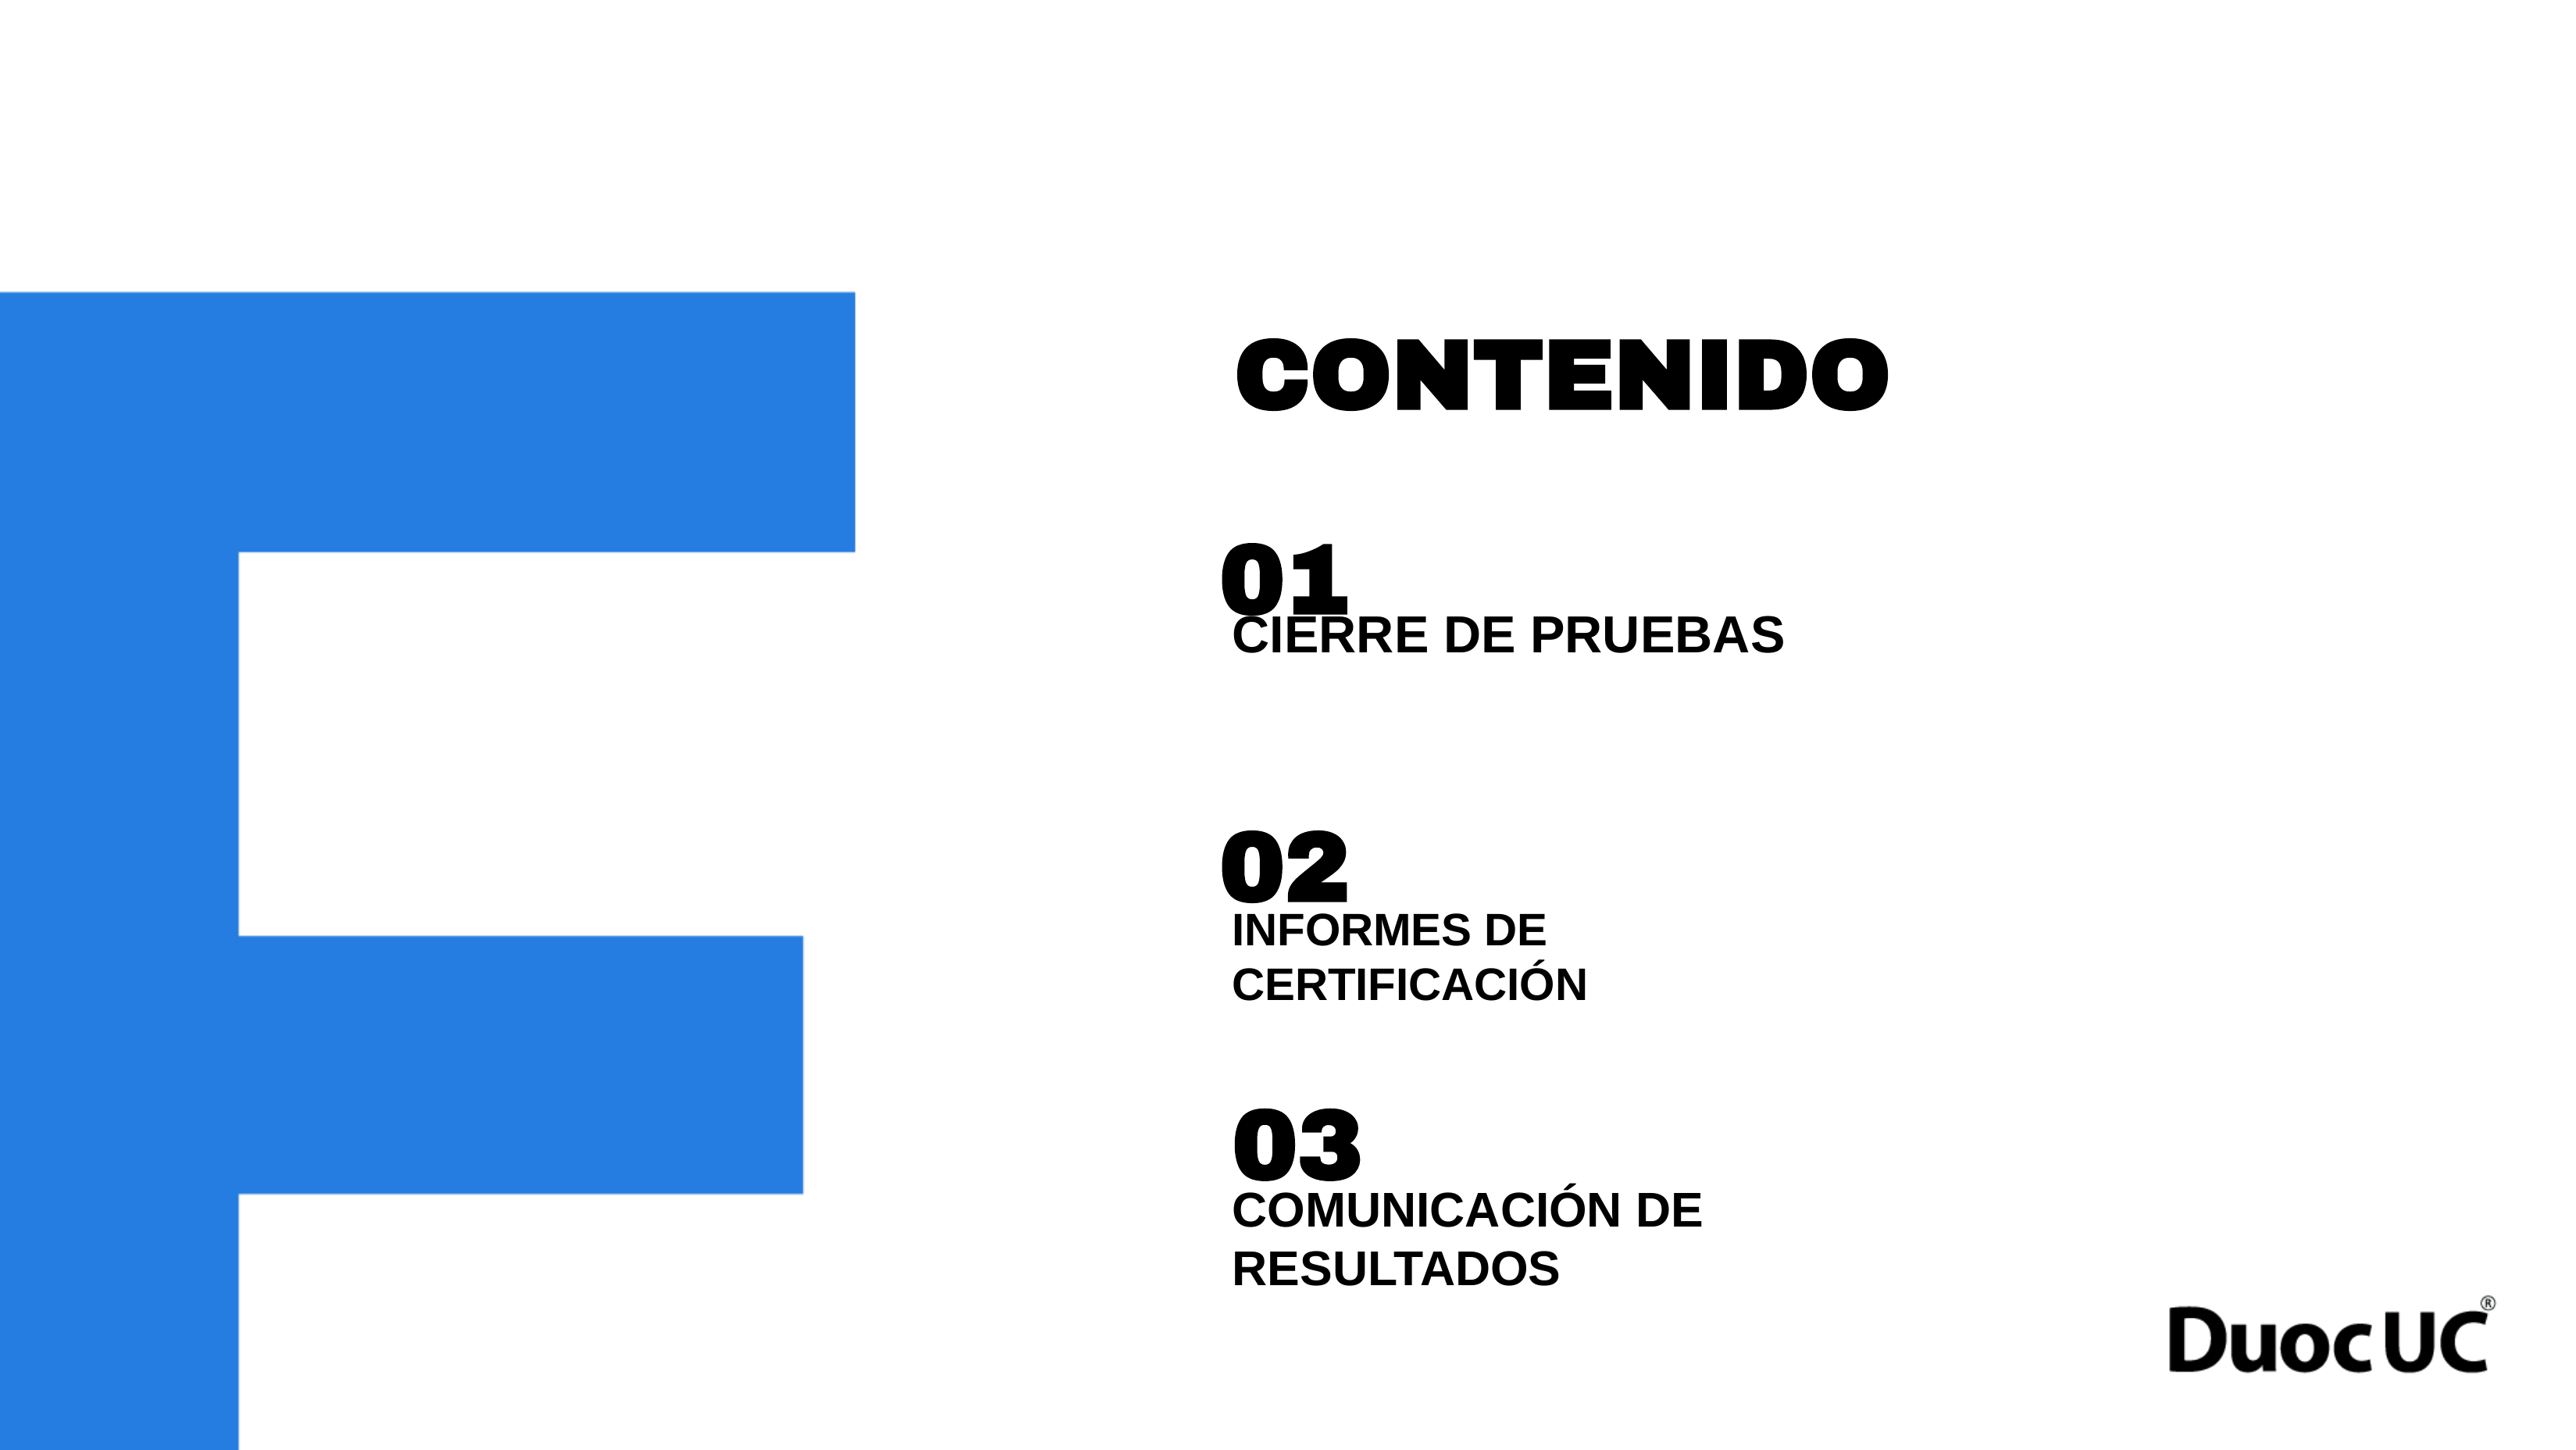

CONTENIDO
01
CIERRE DE PRUEBAS
02
INFORMES DE CERTIFICACIÓN
03
COMUNICACIÓN DE RESULTADOS